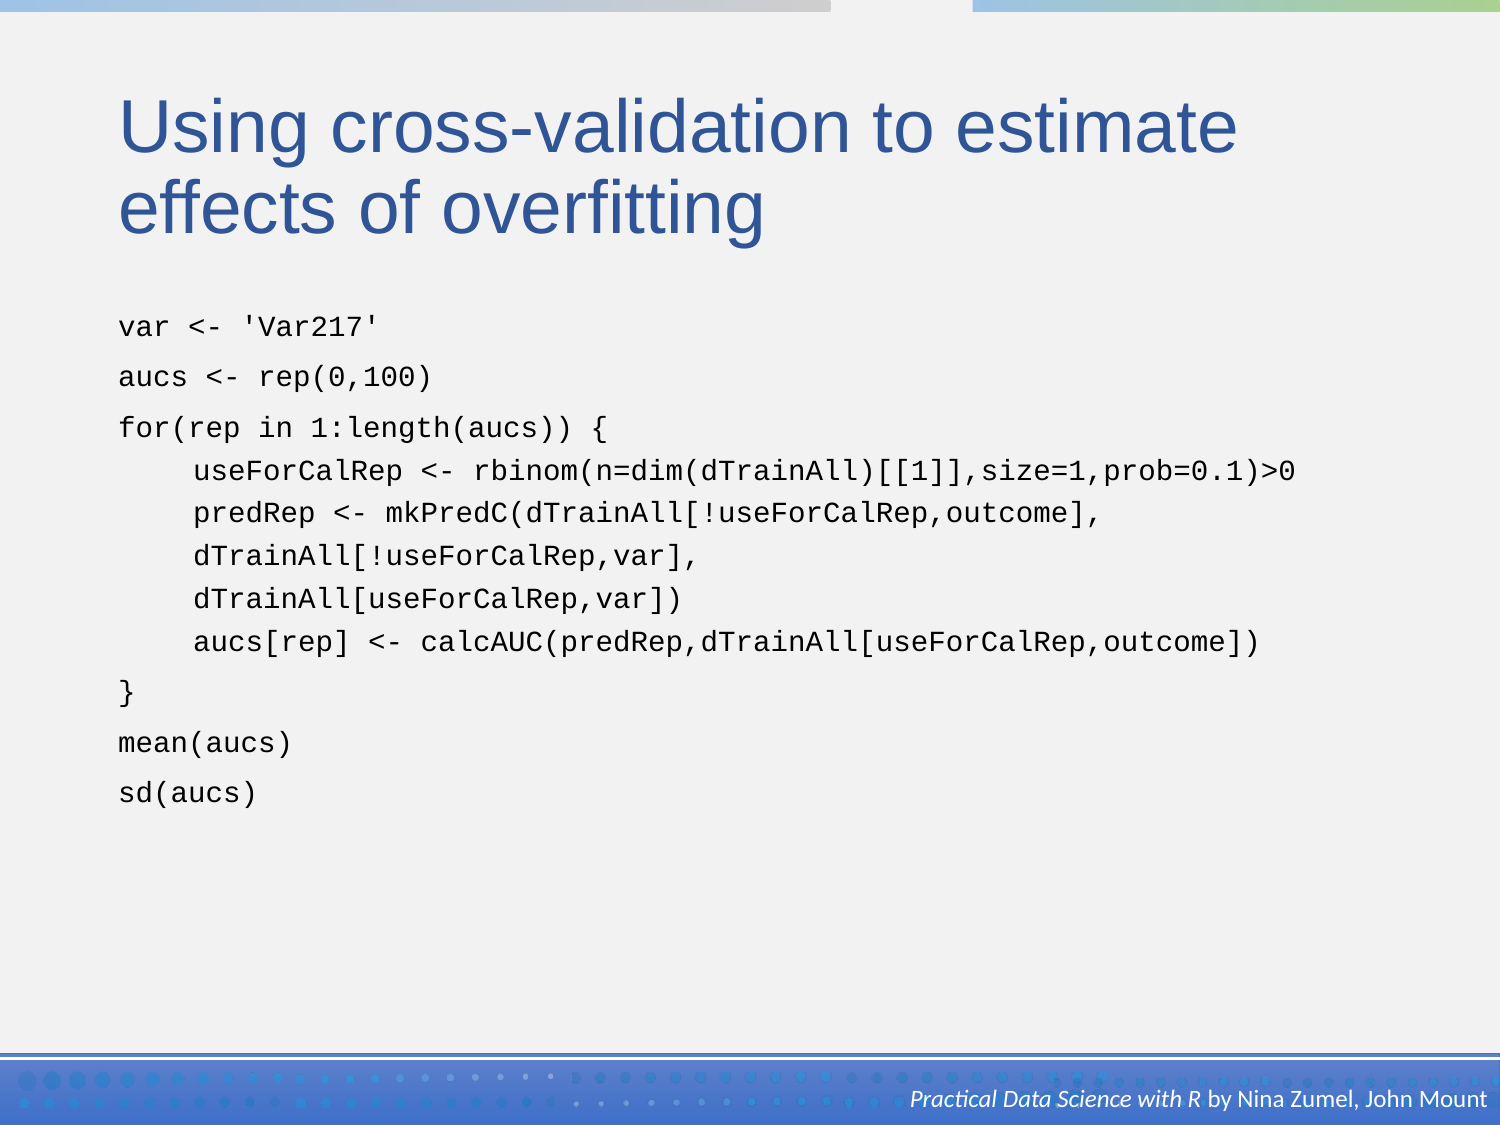

# Using cross-validation to estimate effects of overfitting
var <- 'Var217'
aucs <- rep(0,100)
for(rep in 1:length(aucs)) {
useForCalRep <- rbinom(n=dim(dTrainAll)[[1]],size=1,prob=0.1)>0
predRep <- mkPredC(dTrainAll[!useForCalRep,outcome],
dTrainAll[!useForCalRep,var],
dTrainAll[useForCalRep,var])
aucs[rep] <- calcAUC(predRep,dTrainAll[useForCalRep,outcome])
}
mean(aucs)
sd(aucs)
Practical Data Science with R by Nina Zumel, John Mount